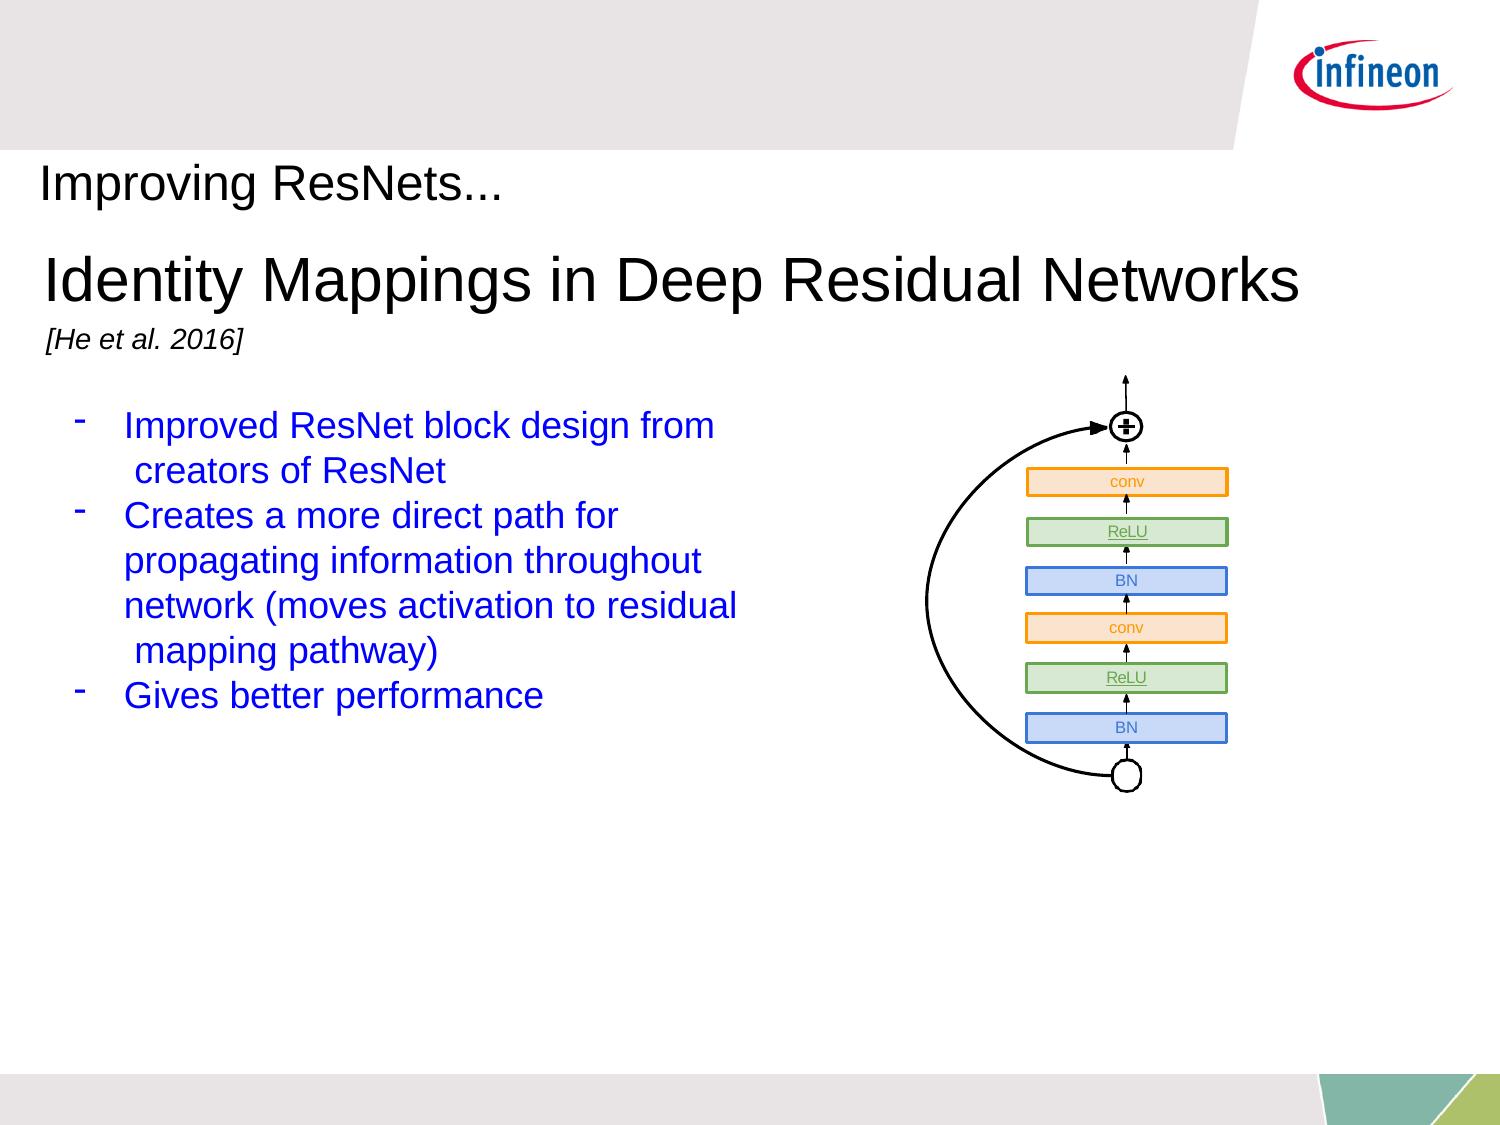

# Improving ResNets...
Identity Mappings in Deep Residual Networks
[He et al. 2016]

Improved ResNet block design from  creators of ResNet
Creates a more direct path for  propagating information throughout  network (moves activation to residual  mapping pathway)
Gives better performance

conv

ReLU

BN

conv

ReLU

BN

Lecture 9 - 147
May 2, 2017